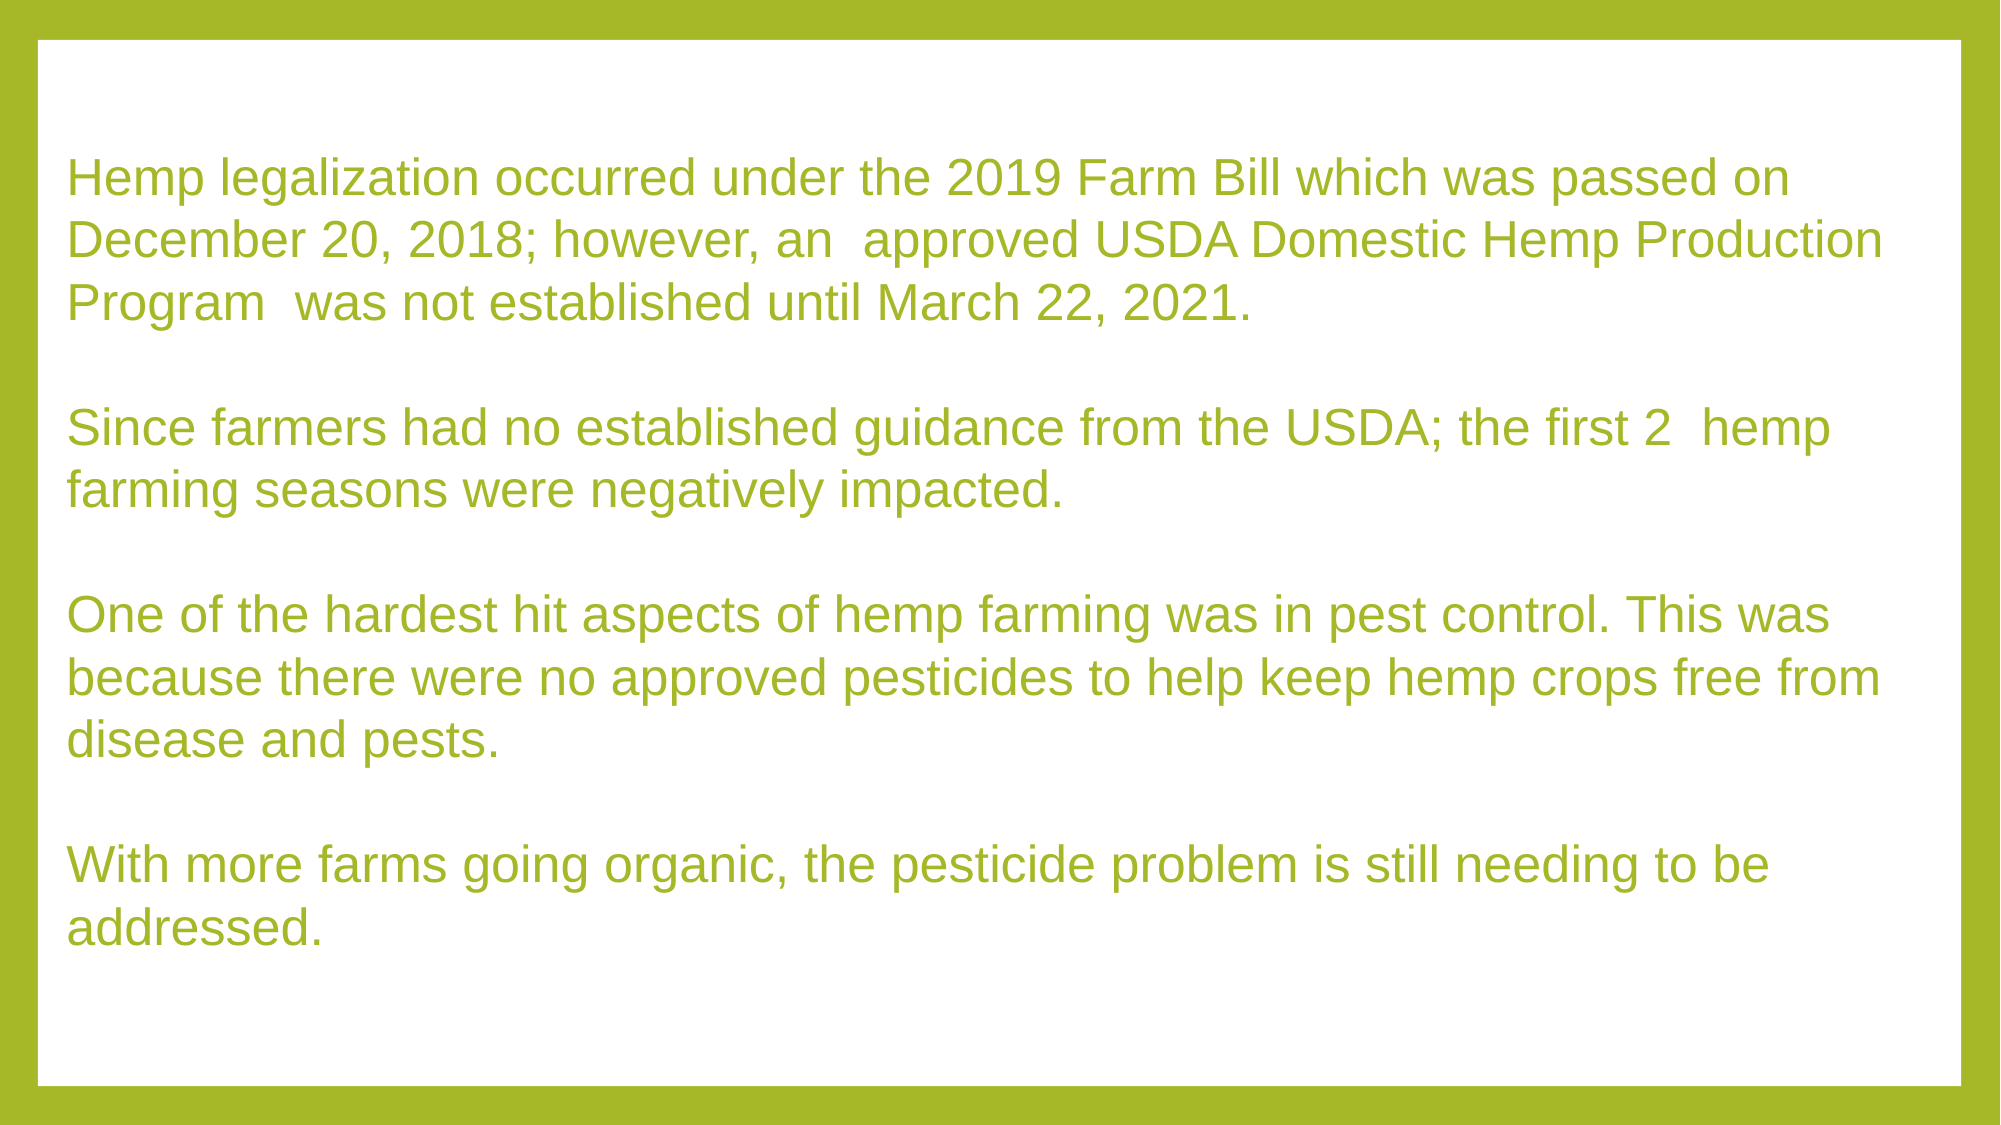

Hemp legalization occurred under the 2019 Farm Bill which was passed on December 20, 2018; however, an  approved USDA Domestic Hemp Production Program  was not established until March 22, 2021.

Since farmers had no established guidance from the USDA; the first 2  hemp farming seasons were negatively impacted.

One of the hardest hit aspects of hemp farming was in pest control. This was because there were no approved pesticides to help keep hemp crops free from disease and pests.

With more farms going organic, the pesticide problem is still needing to be addressed.